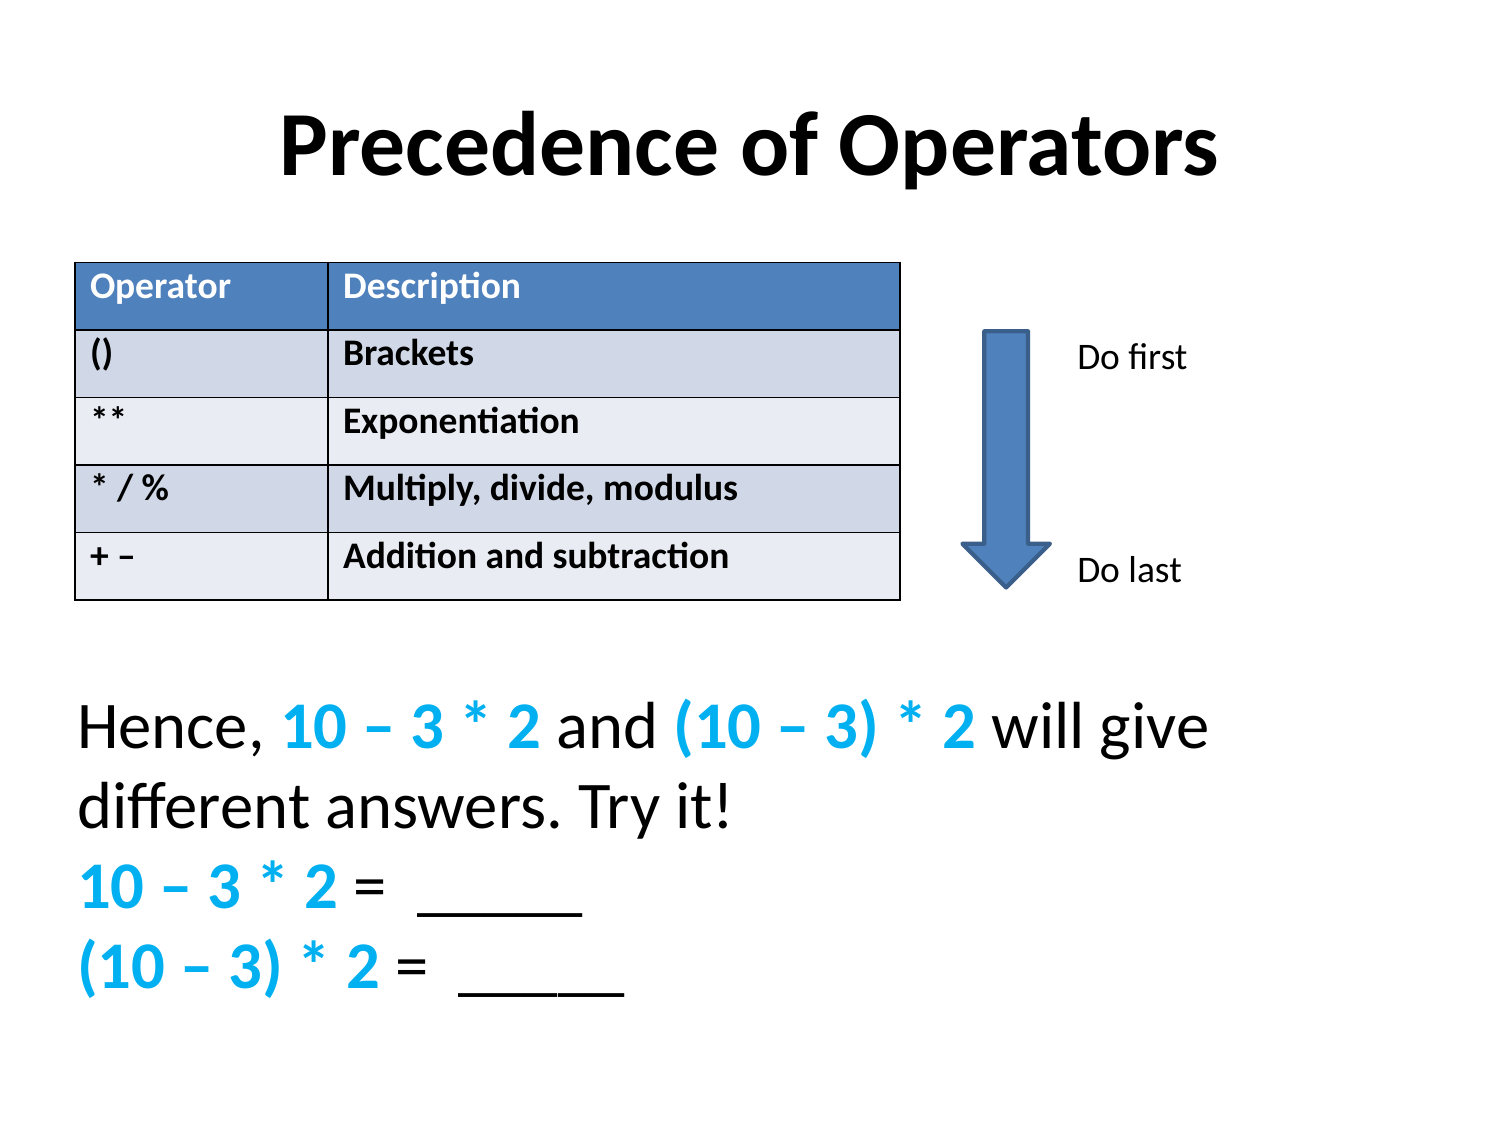

# Precedence of Operators
| Operator | Description |
| --- | --- |
| () | Brackets |
| \*\* | Exponentiation |
| \* / % | Multiply, divide, modulus |
| + – | Addition and subtraction |
Do first

Do last
Hence, 10 – 3 * 2 and (10 – 3) * 2 will give different answers. Try it!
10 – 3 * 2 =  _____
(10 – 3) * 2 =  _____